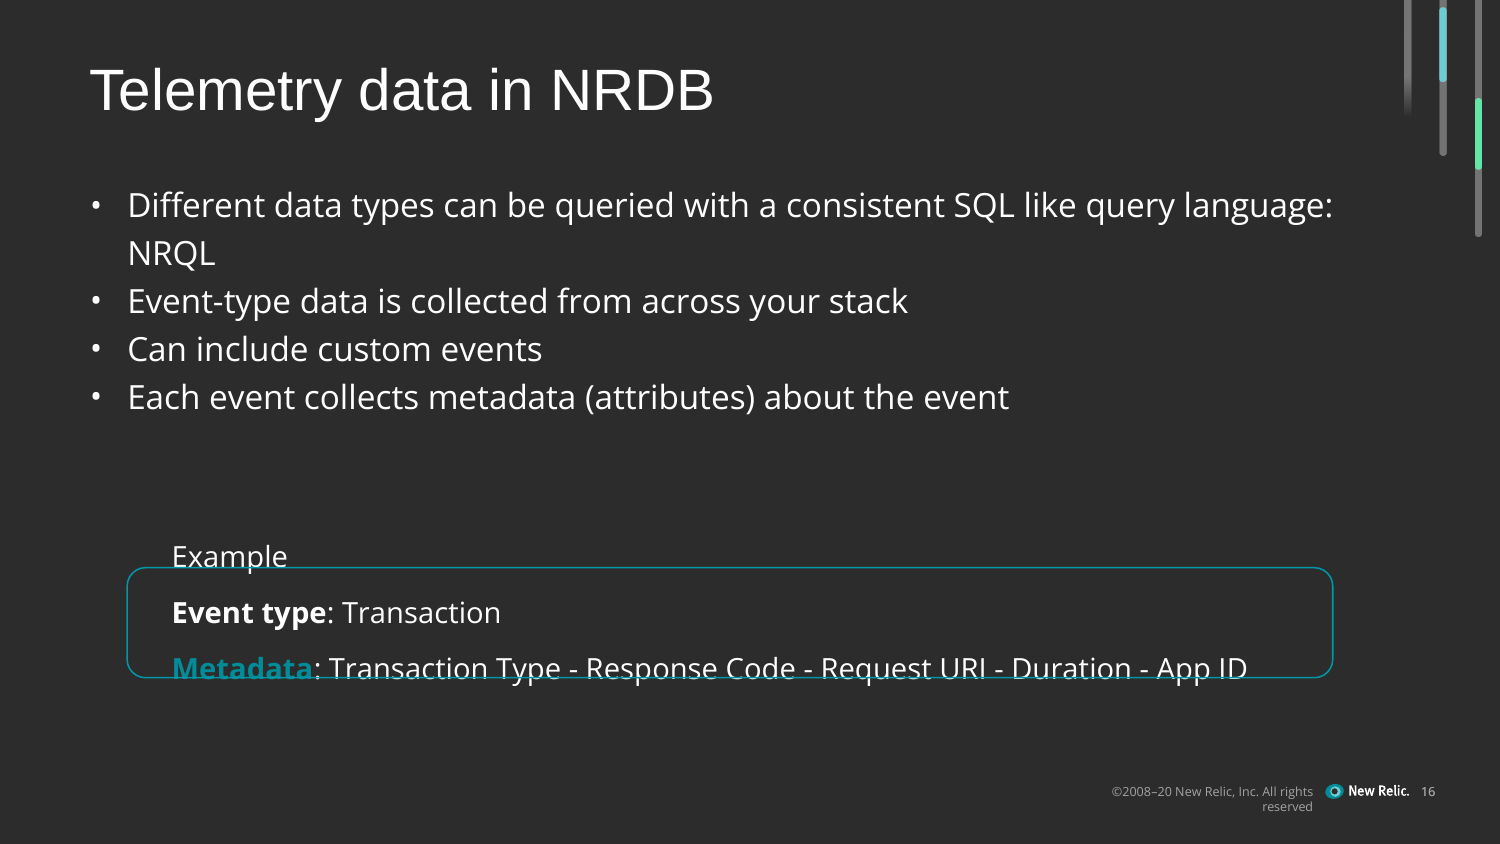

Telemetry data in NRDB

Different data types can be queried with a consistent SQL like query language: NRQL
Event-type data is collected from across your stack
Can include custom events
Each event collects metadata (attributes) about the event

Example
Event type: Transaction
Metadata: Transaction Type - Response Code - Request URI - Duration - App ID

16
16